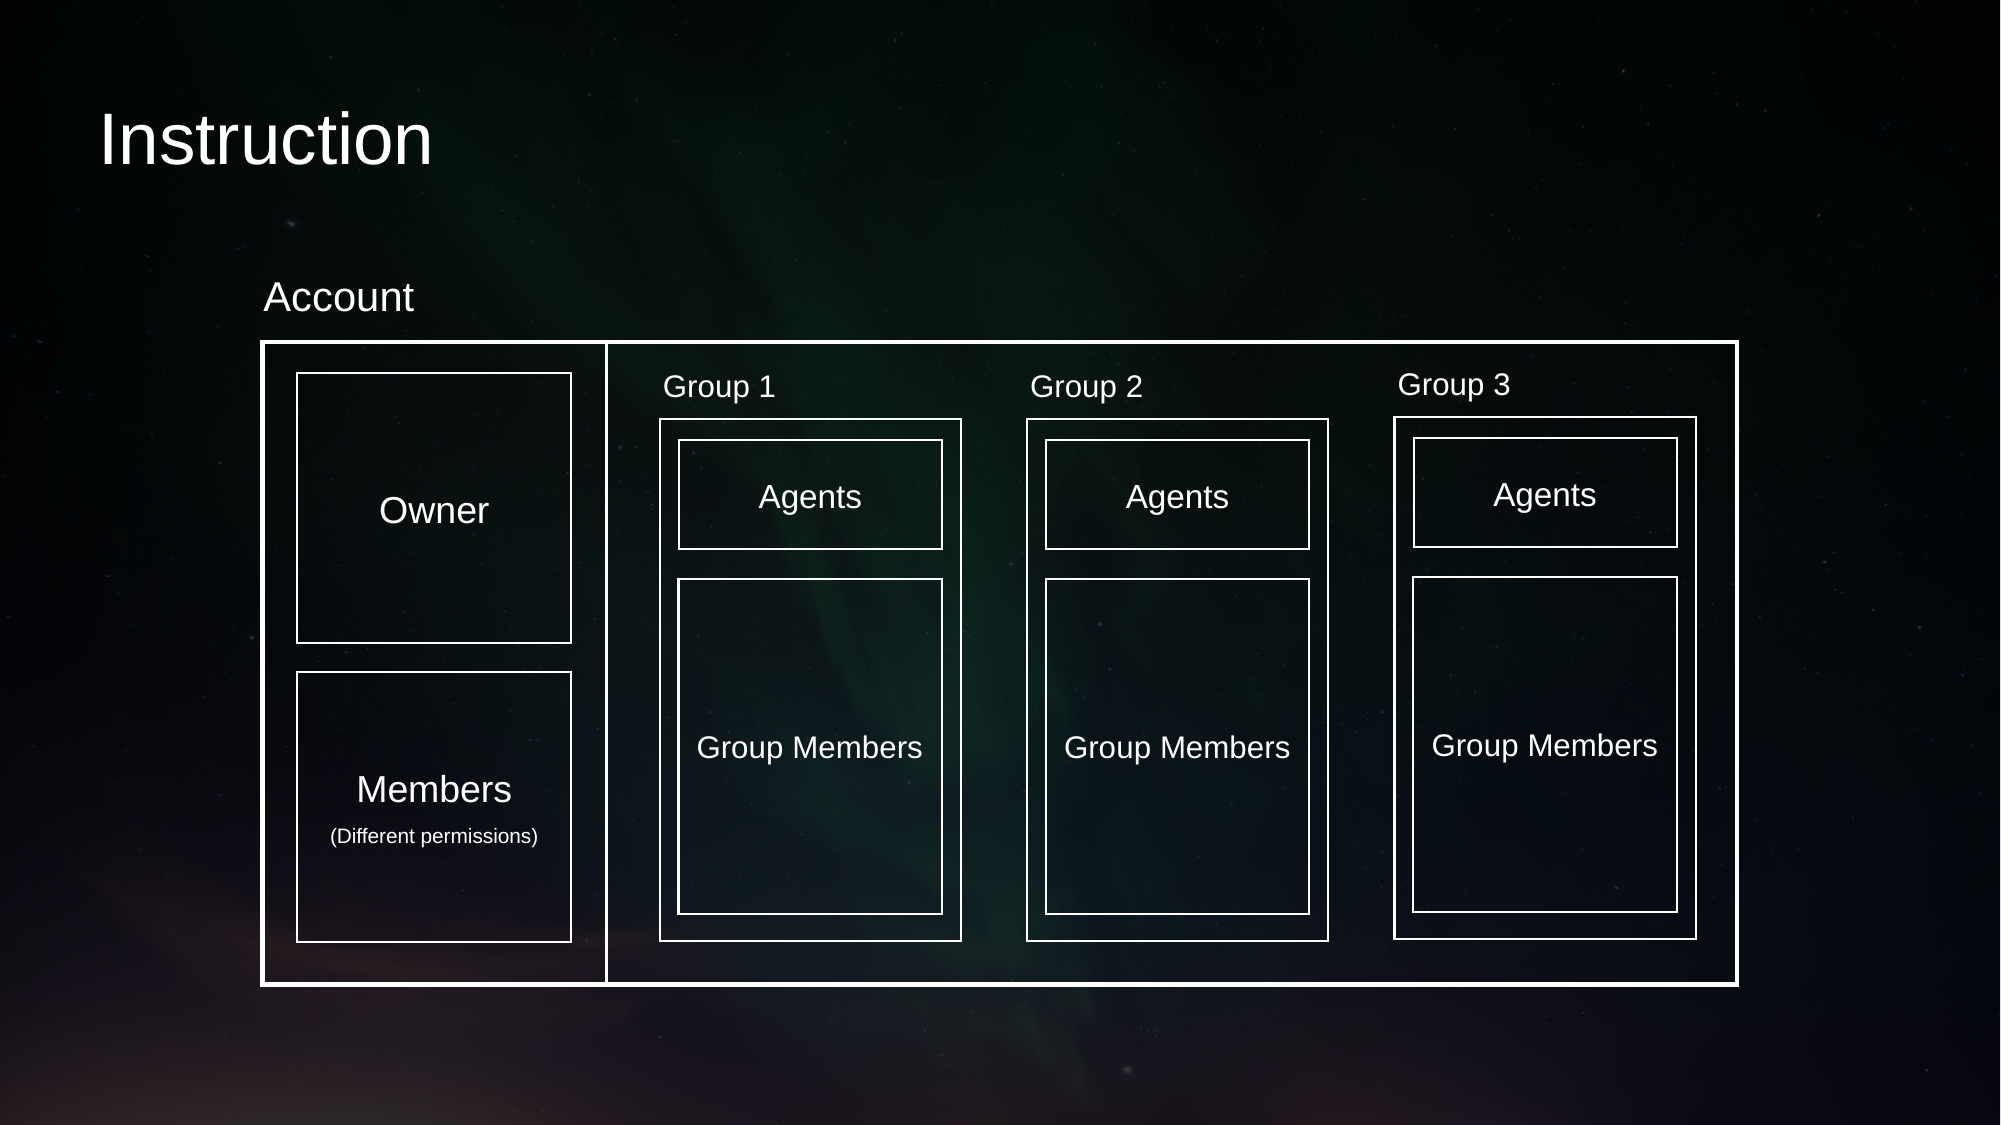

Instruction
Account

Group 3
Group 2
Group 1
Owner

Agents
Agents
Agents
Group Members
Group Members
Group Members
Members

(Different permissions)